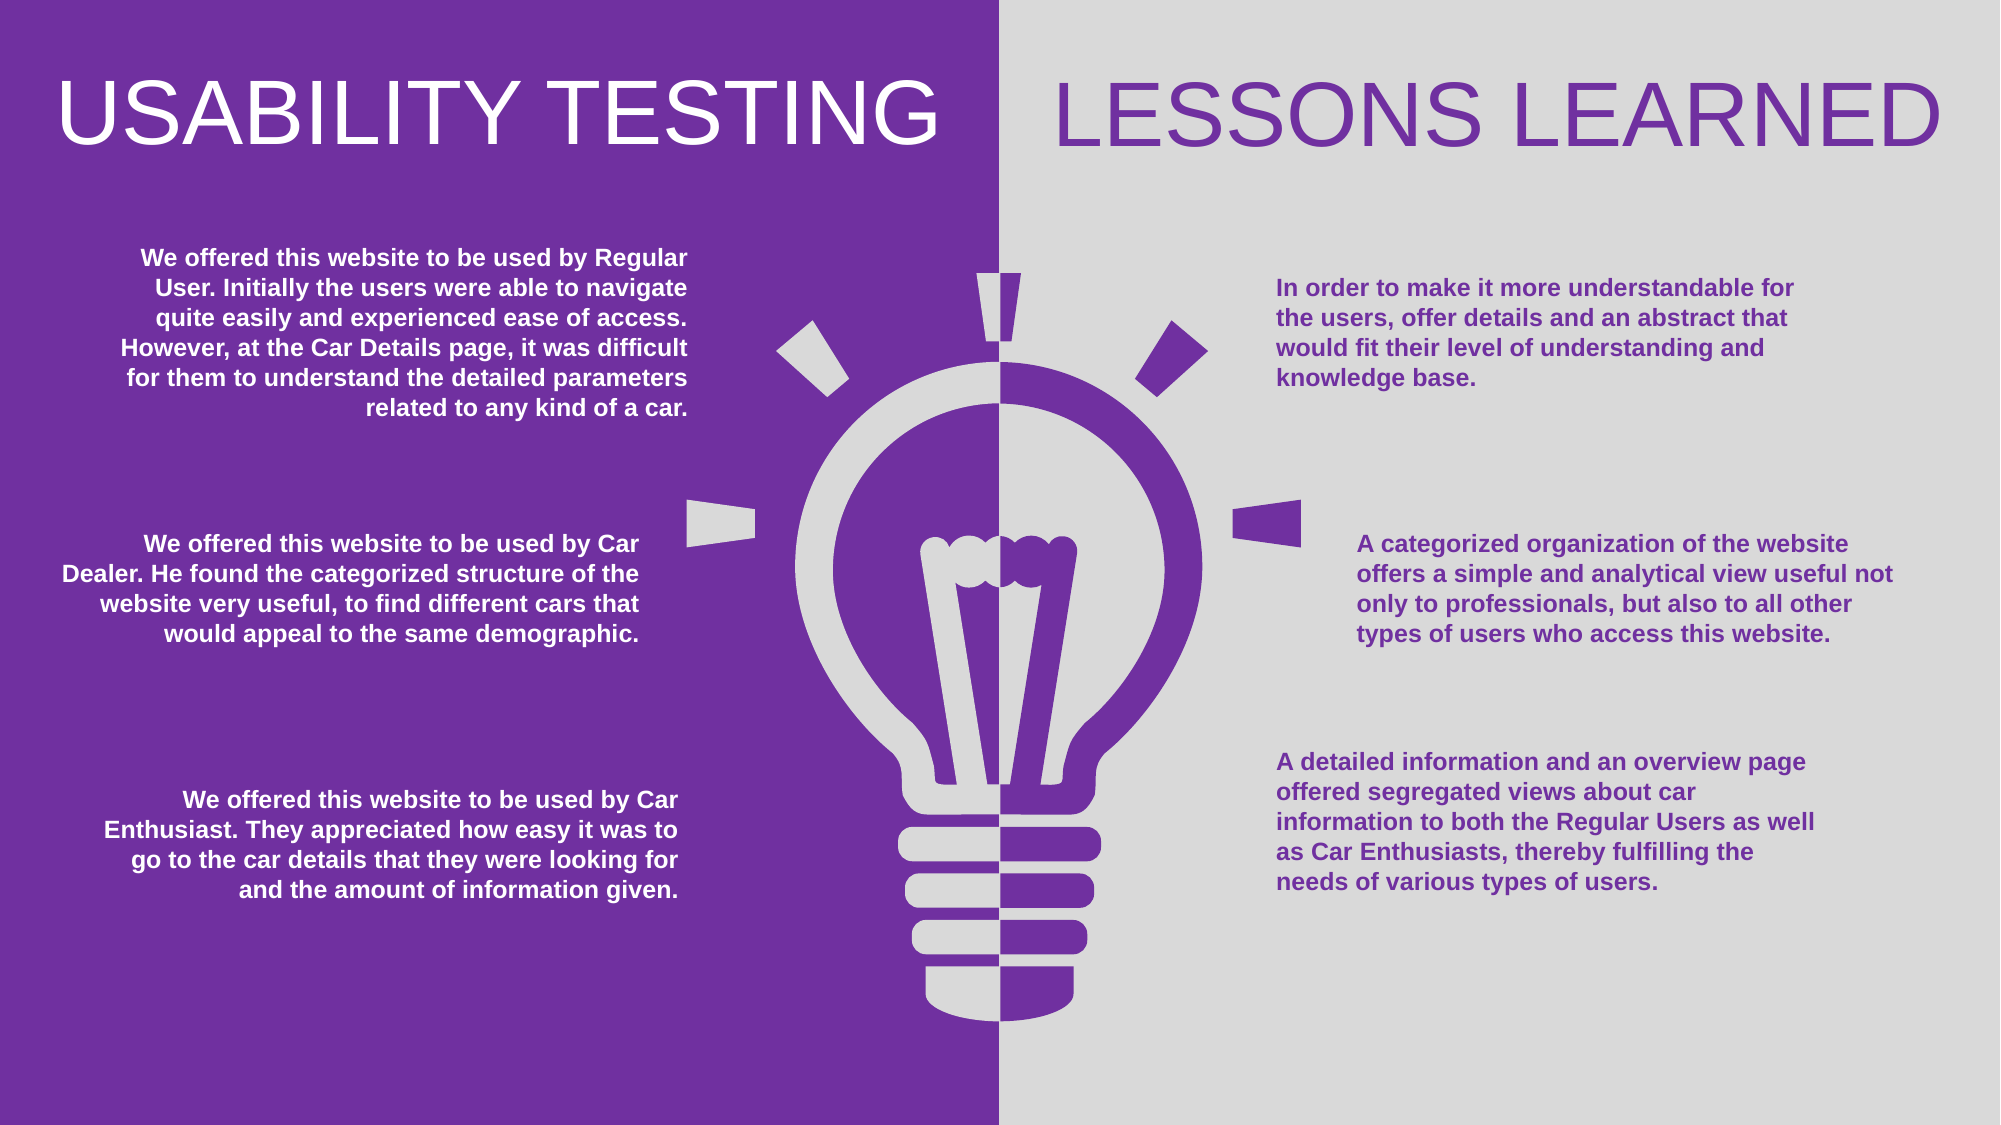

USABILITY TESTING
LESSONS LEARNED
We offered this website to be used by Regular User. Initially the users were able to navigate quite easily and experienced ease of access. However, at the Car Details page, it was difficult for them to understand the detailed parameters related to any kind of a car.
In order to make it more understandable for the users, offer details and an abstract that would fit their level of understanding and knowledge base.

We offered this website to be used by Car Dealer. He found the categorized structure of the website very useful, to find different cars that would appeal to the same demographic.
A categorized organization of the website offers a simple and analytical view useful not only to professionals, but also to all other types of users who access this website.
A detailed information and an overview page offered segregated views about car information to both the Regular Users as well as Car Enthusiasts, thereby fulfilling the needs of various types of users.
We offered this website to be used by Car Enthusiast. They appreciated how easy it was to go to the car details that they were looking for and the amount of information given.